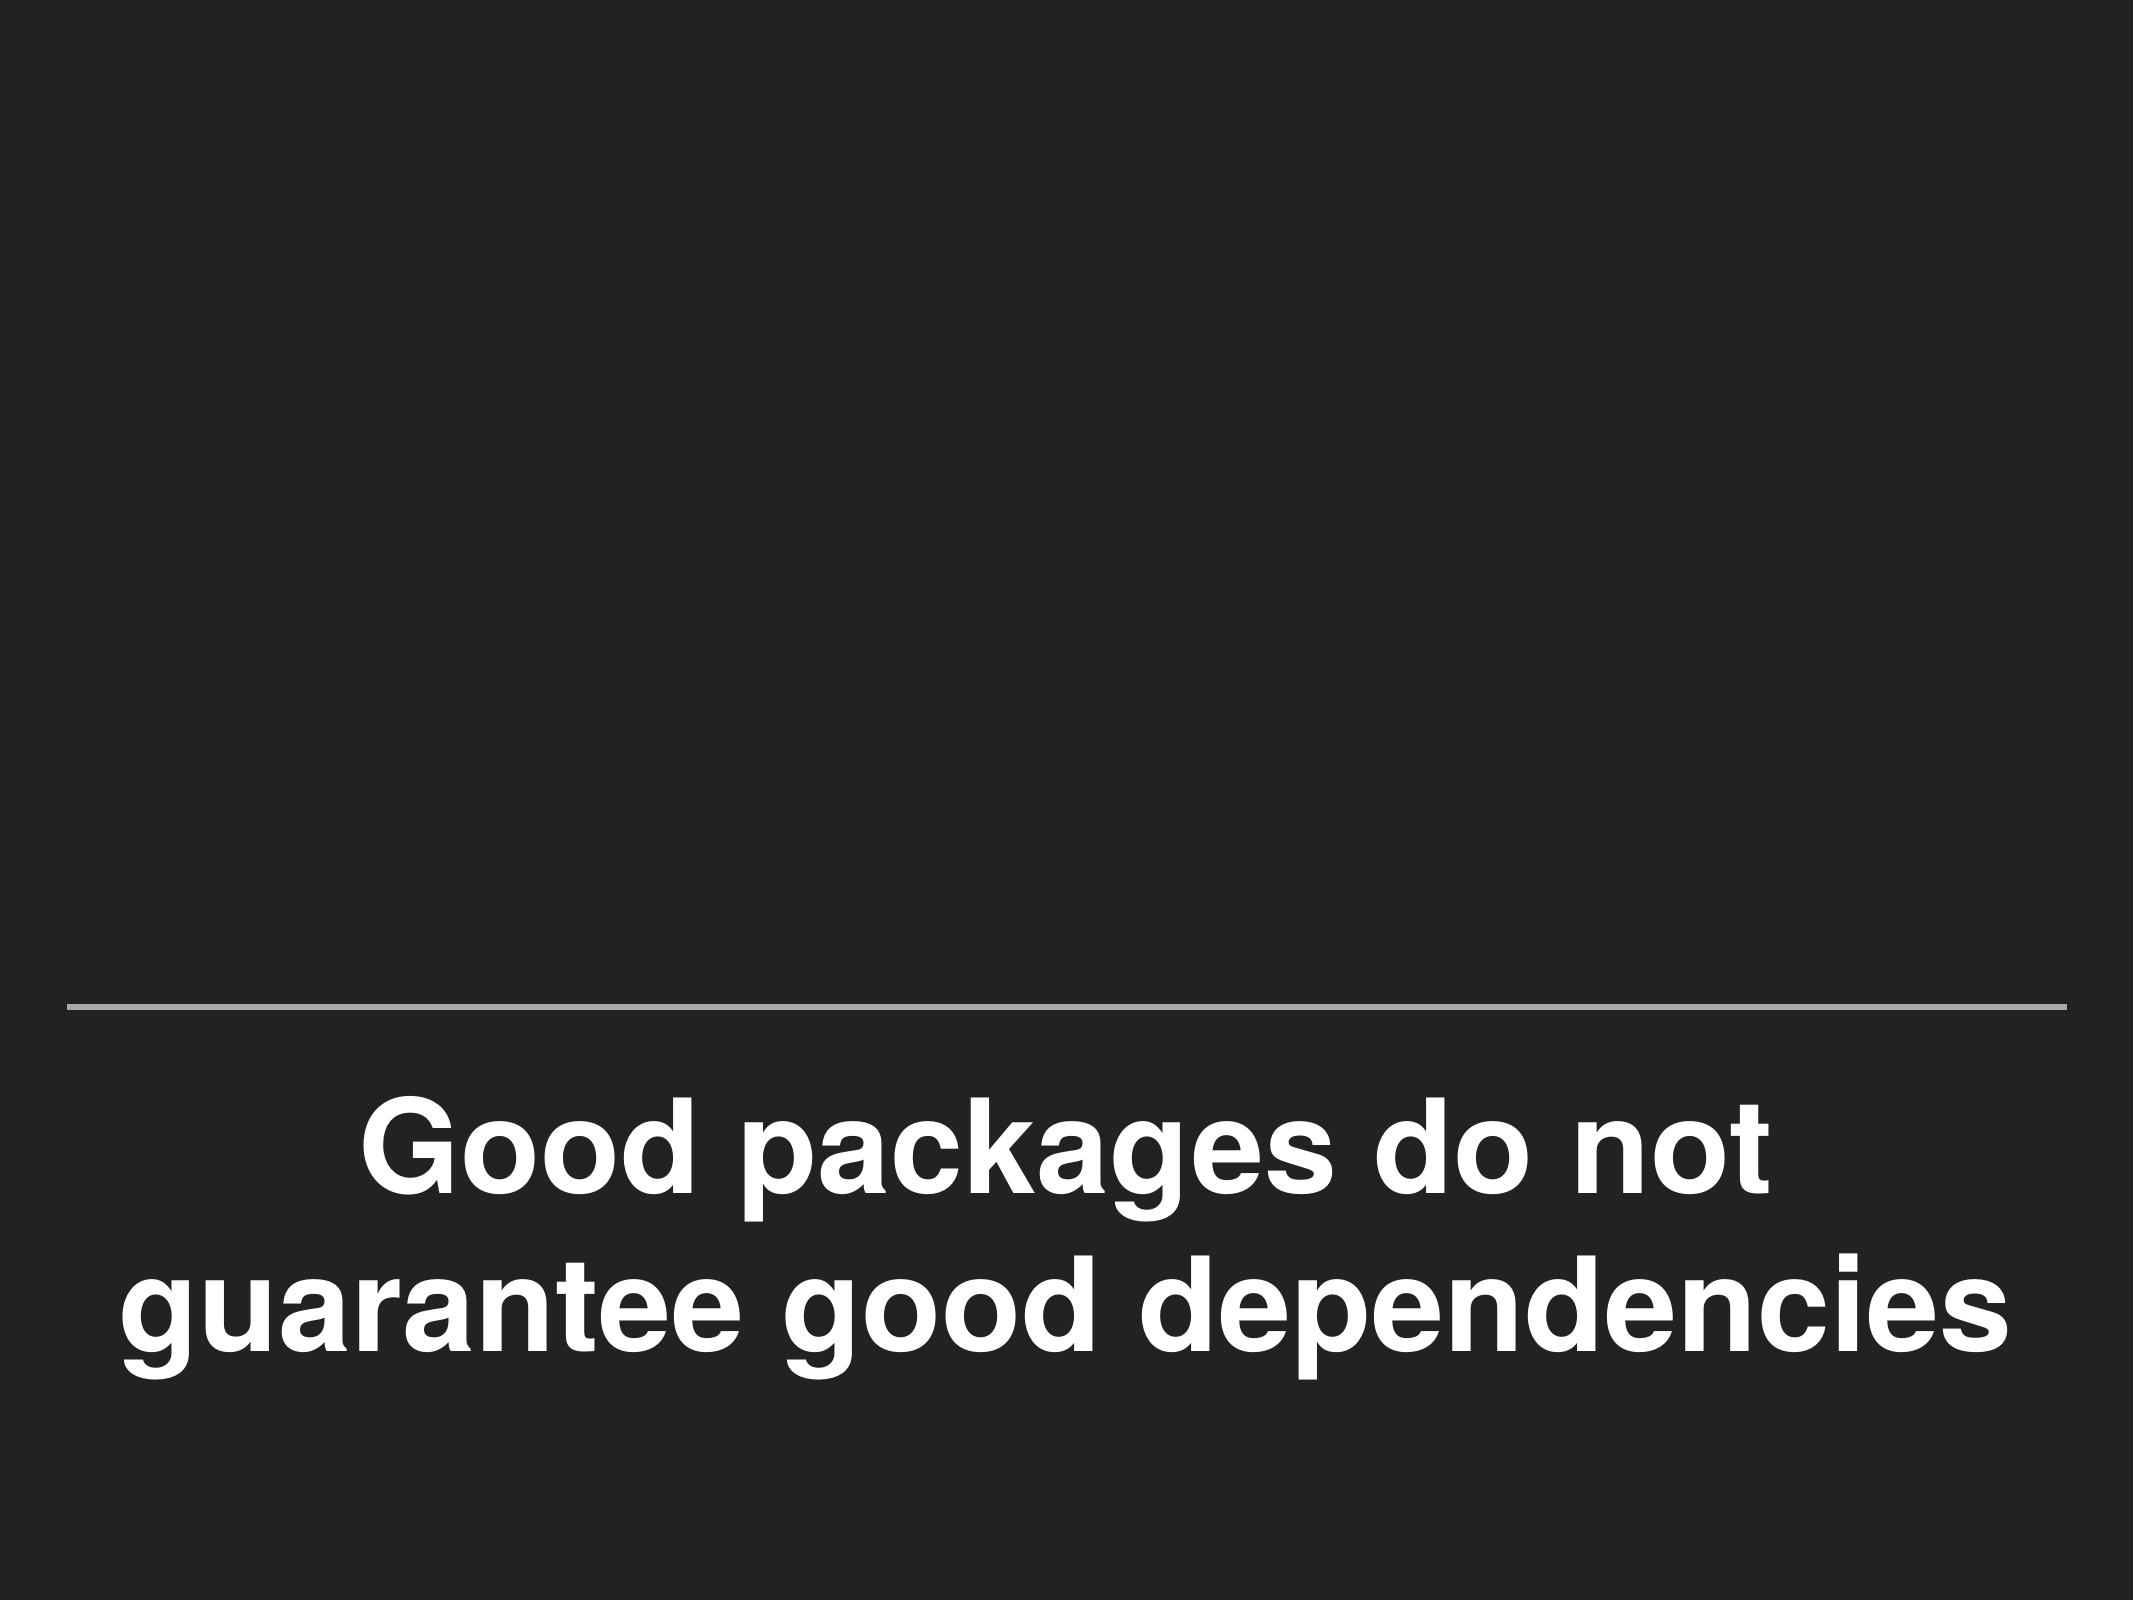

# Good packages do not guarantee good dependencies